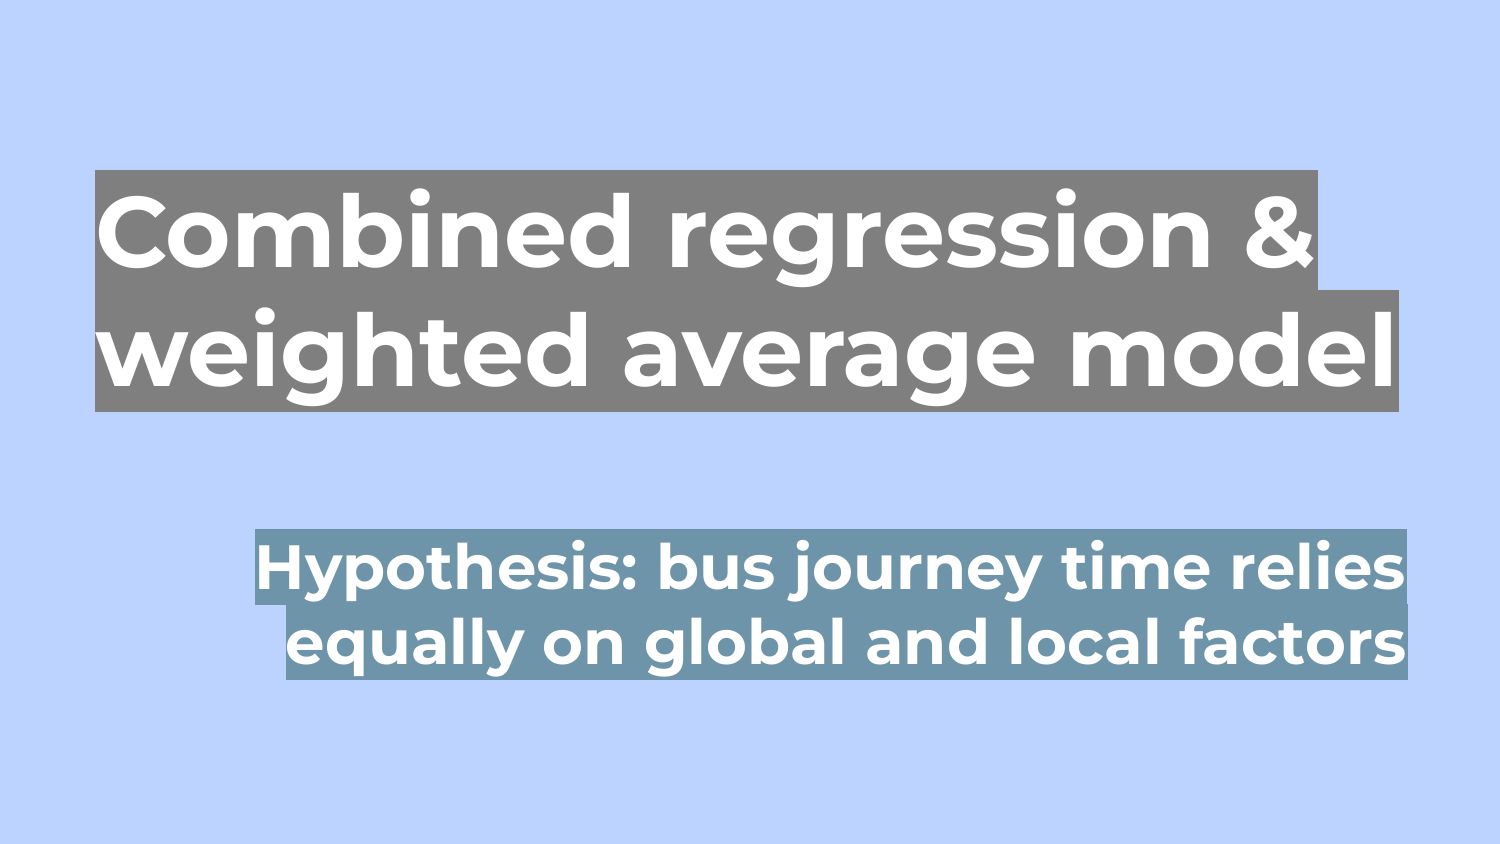

# Combined regression & weighted average model

Hypothesis: bus journey time relies equally on global and local factors